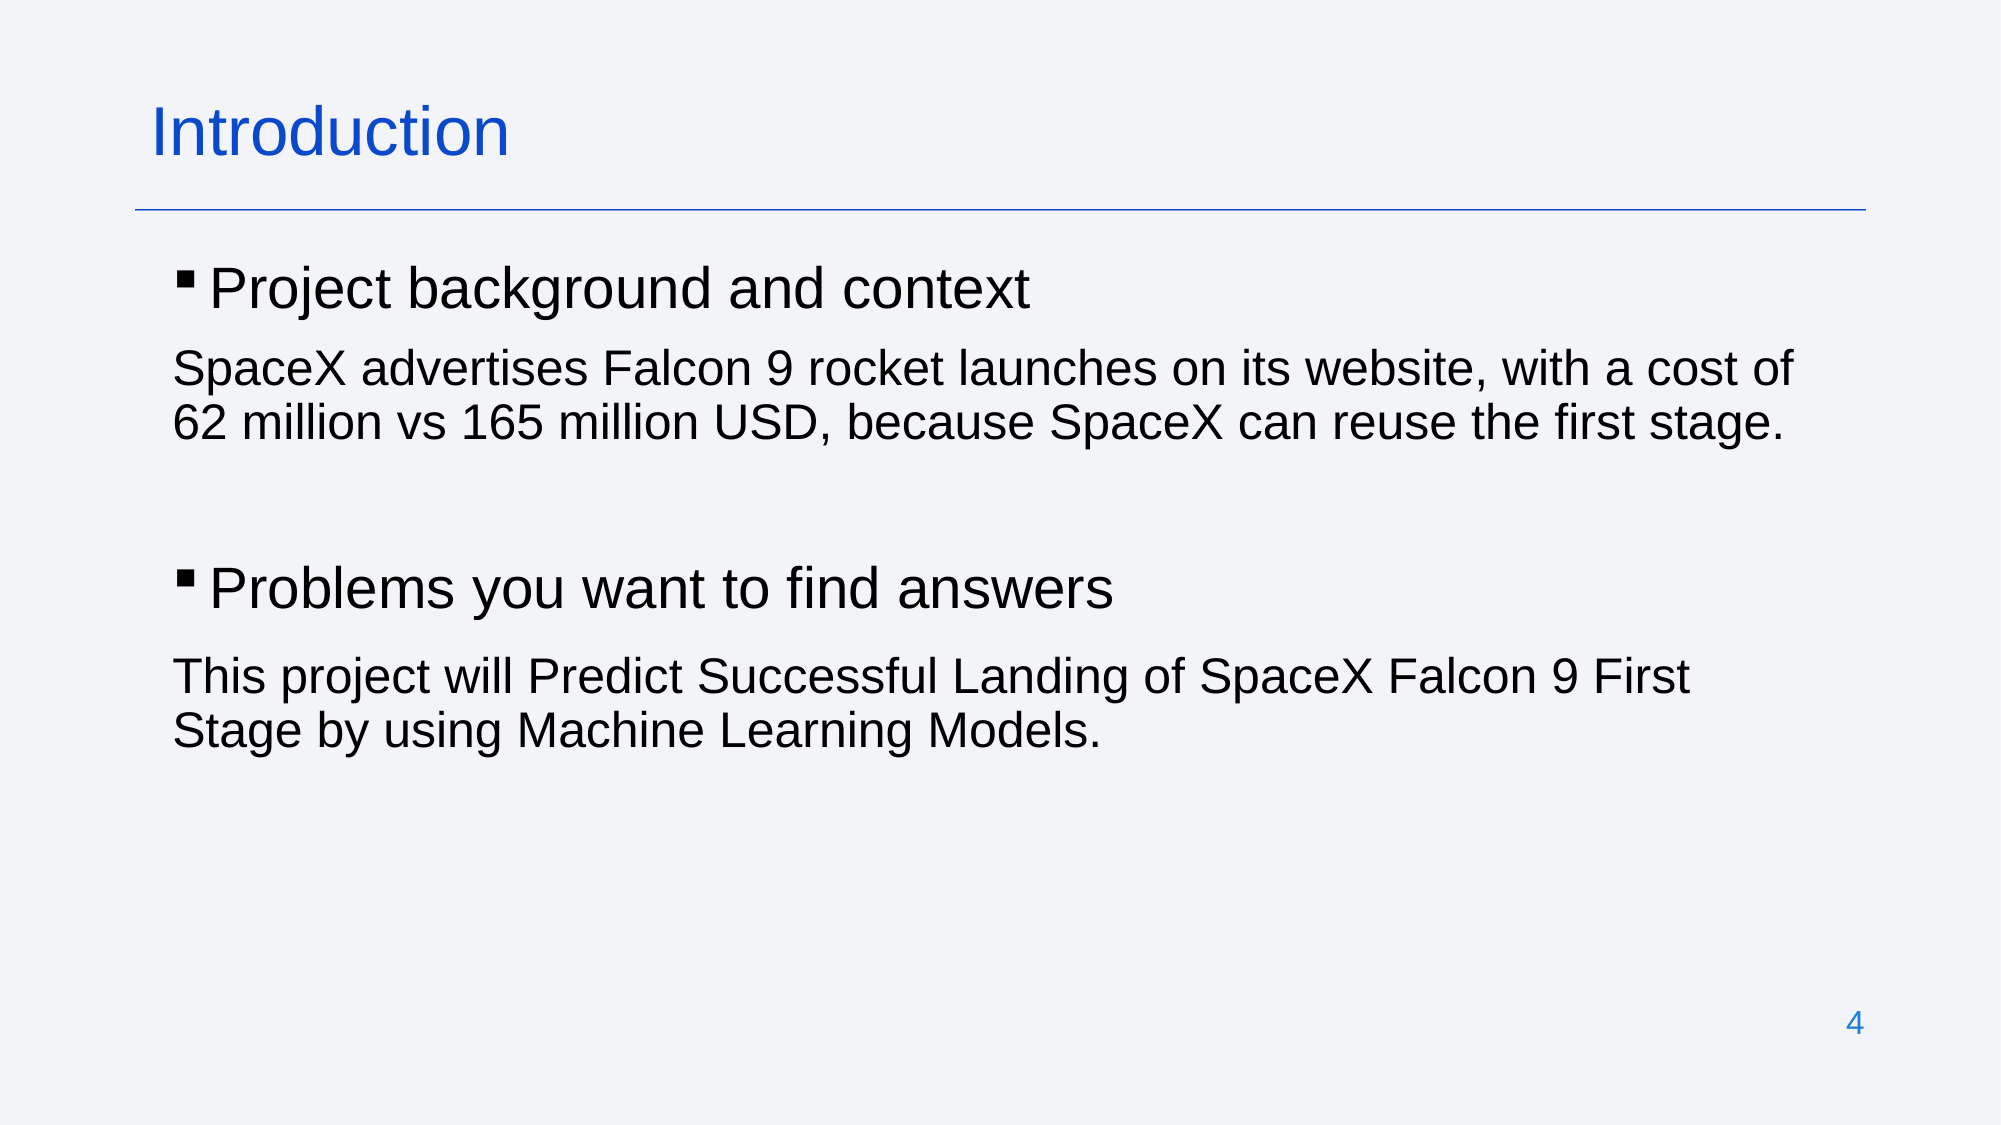

Introduction
Project background and context
SpaceX advertises Falcon 9 rocket launches on its website, with a cost of 62 million vs 165 million USD, because SpaceX can reuse the first stage.

Problems you want to find answers
This project will Predict Successful Landing of SpaceX Falcon 9 First Stage by using Machine Learning Models.

4